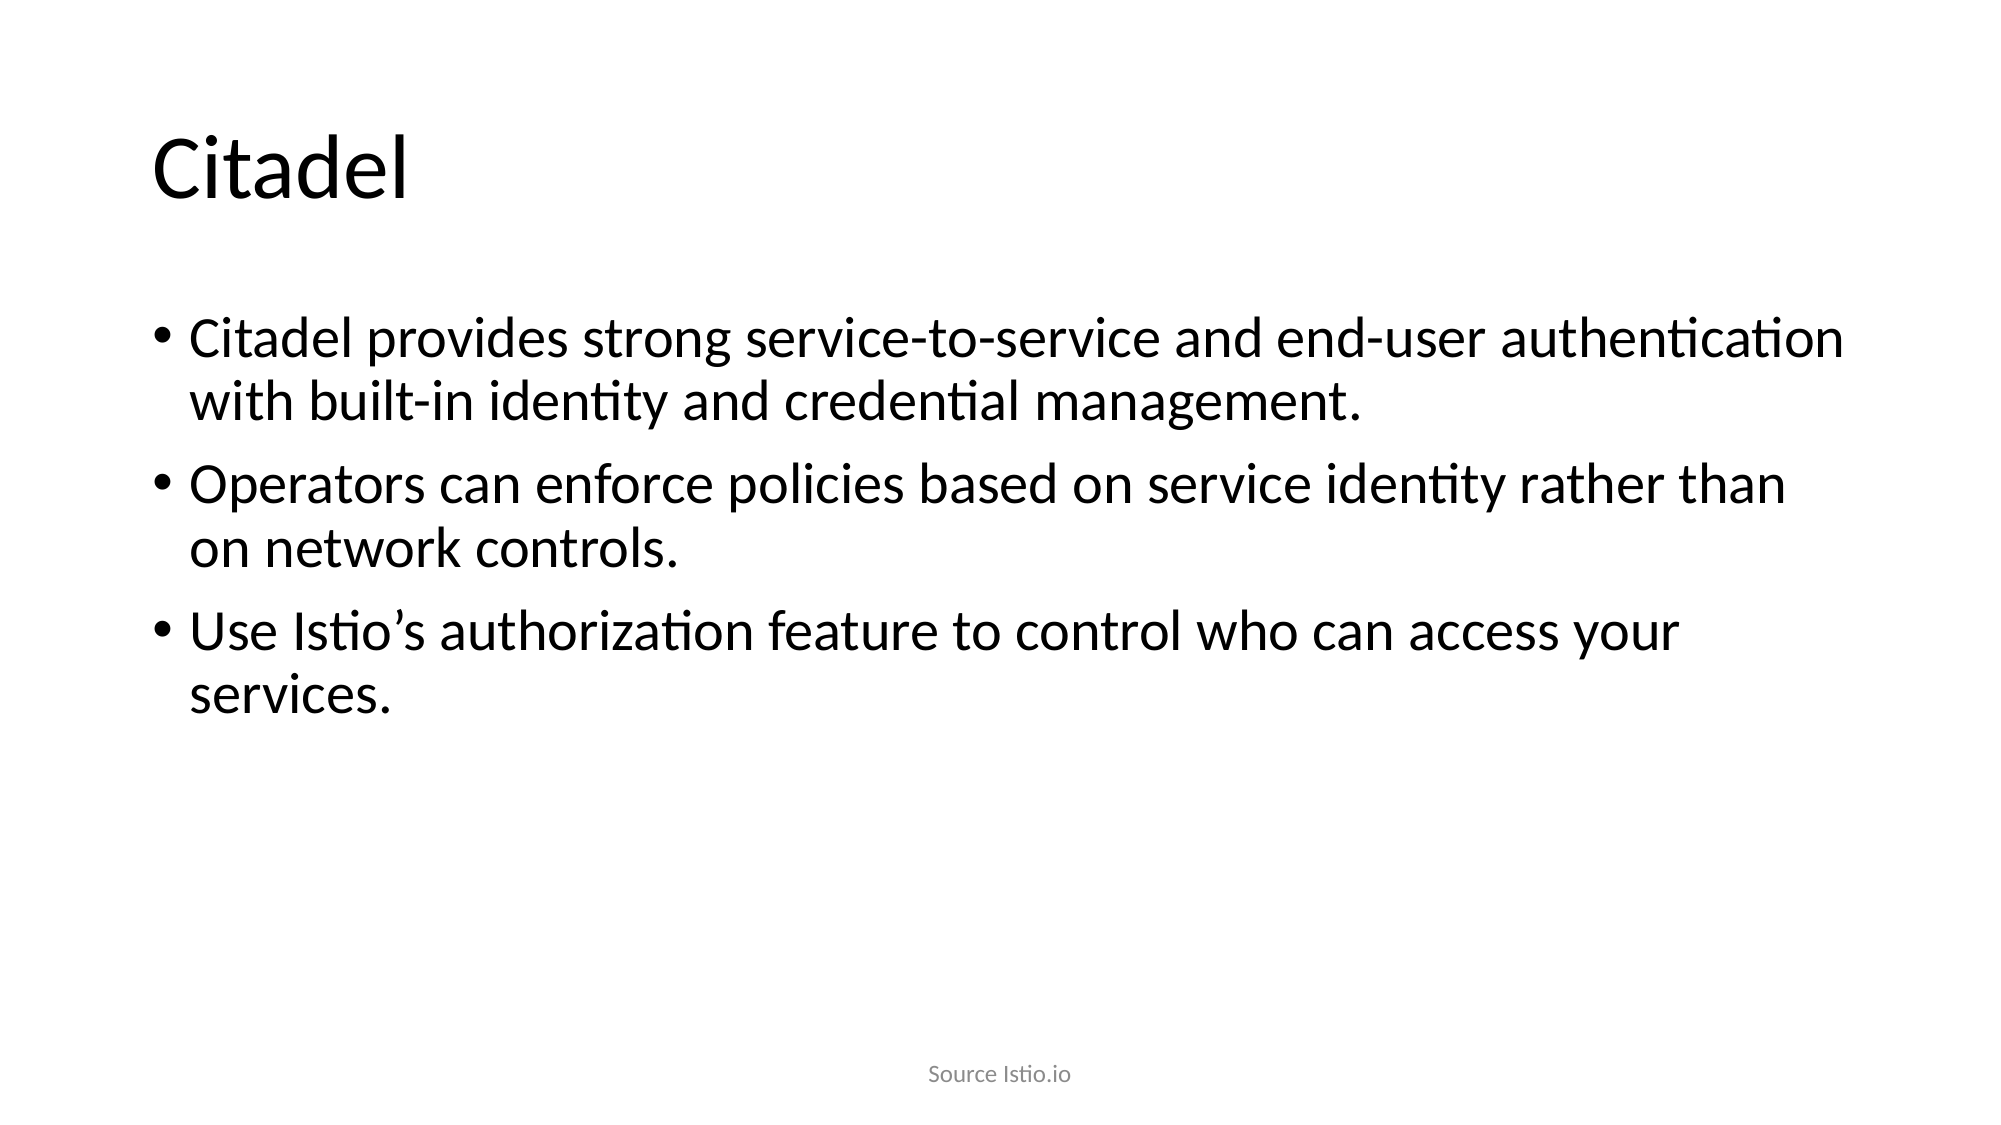

# Citadel
Citadel provides strong service-to-service and end-user authentication with built-in identity and credential management.
Operators can enforce policies based on service identity rather than on network controls.
Use Istio’s authorization feature to control who can access your services.
Source Istio.io